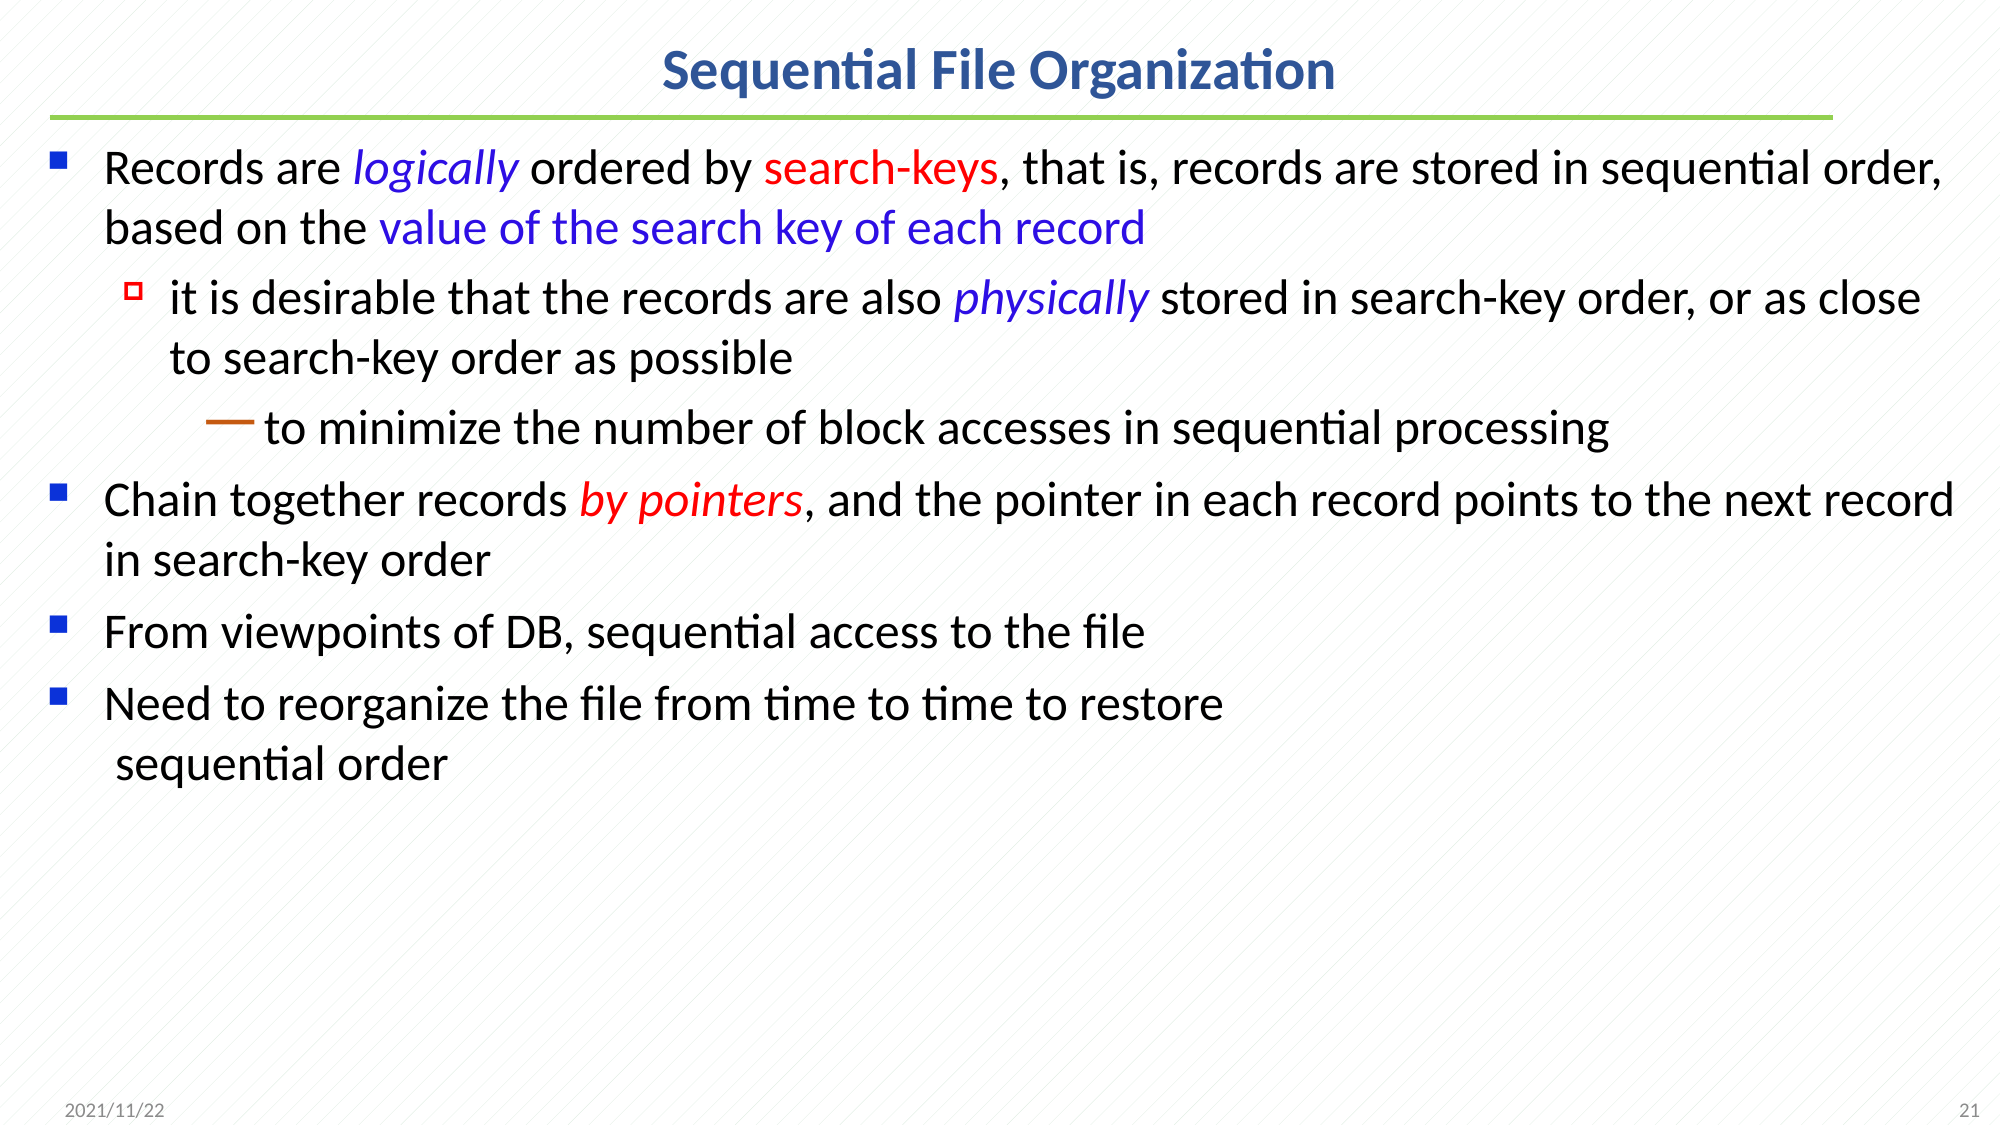

# Sequential File Organization
Records are logically ordered by search-keys, that is, records are stored in sequential order, based on the value of the search key of each record
it is desirable that the records are also physically stored in search-key order, or as close to search-key order as possible
to minimize the number of block accesses in sequential processing
Chain together records by pointers, and the pointer in each record points to the next record in search-key order
From viewpoints of DB, sequential access to the file
Need to reorganize the file from time to time to restore
 sequential order

21
2021/11/22